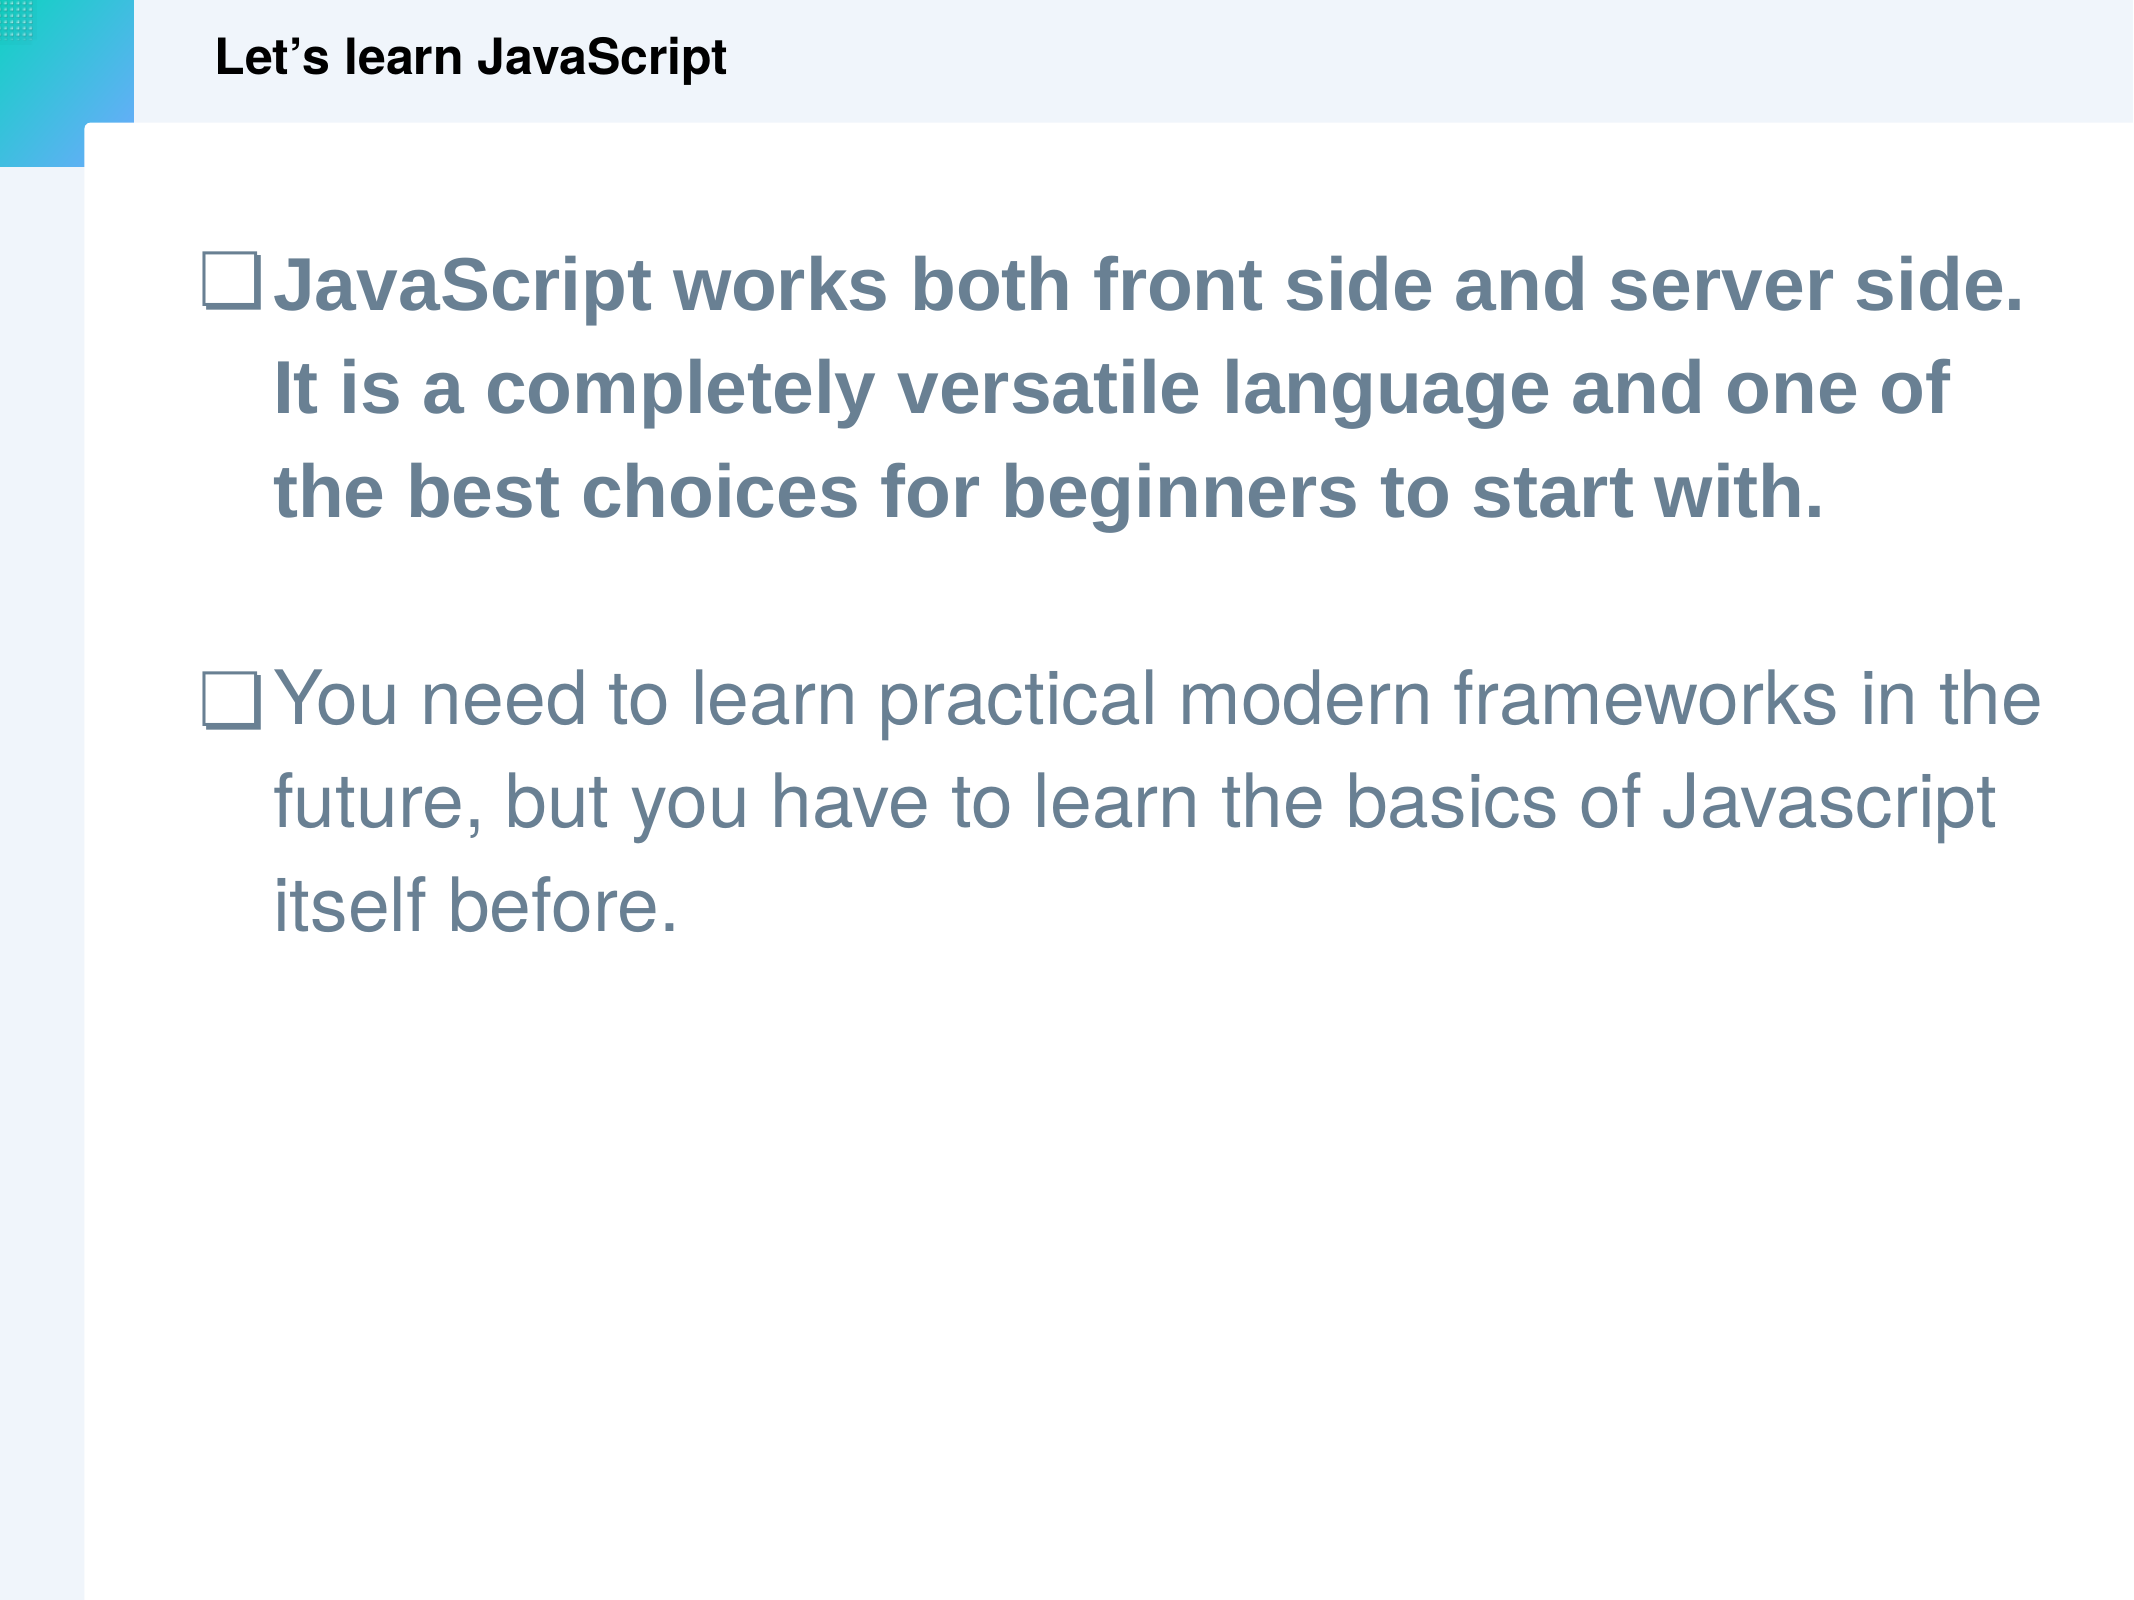

# Let’s learn JavaScript
JavaScript works both front side and server side. It is a completely versatile language and one of the best choices for beginners to start with.

You need to learn practical modern frameworks in the future, but you have to learn the basics of Javascript itself before.